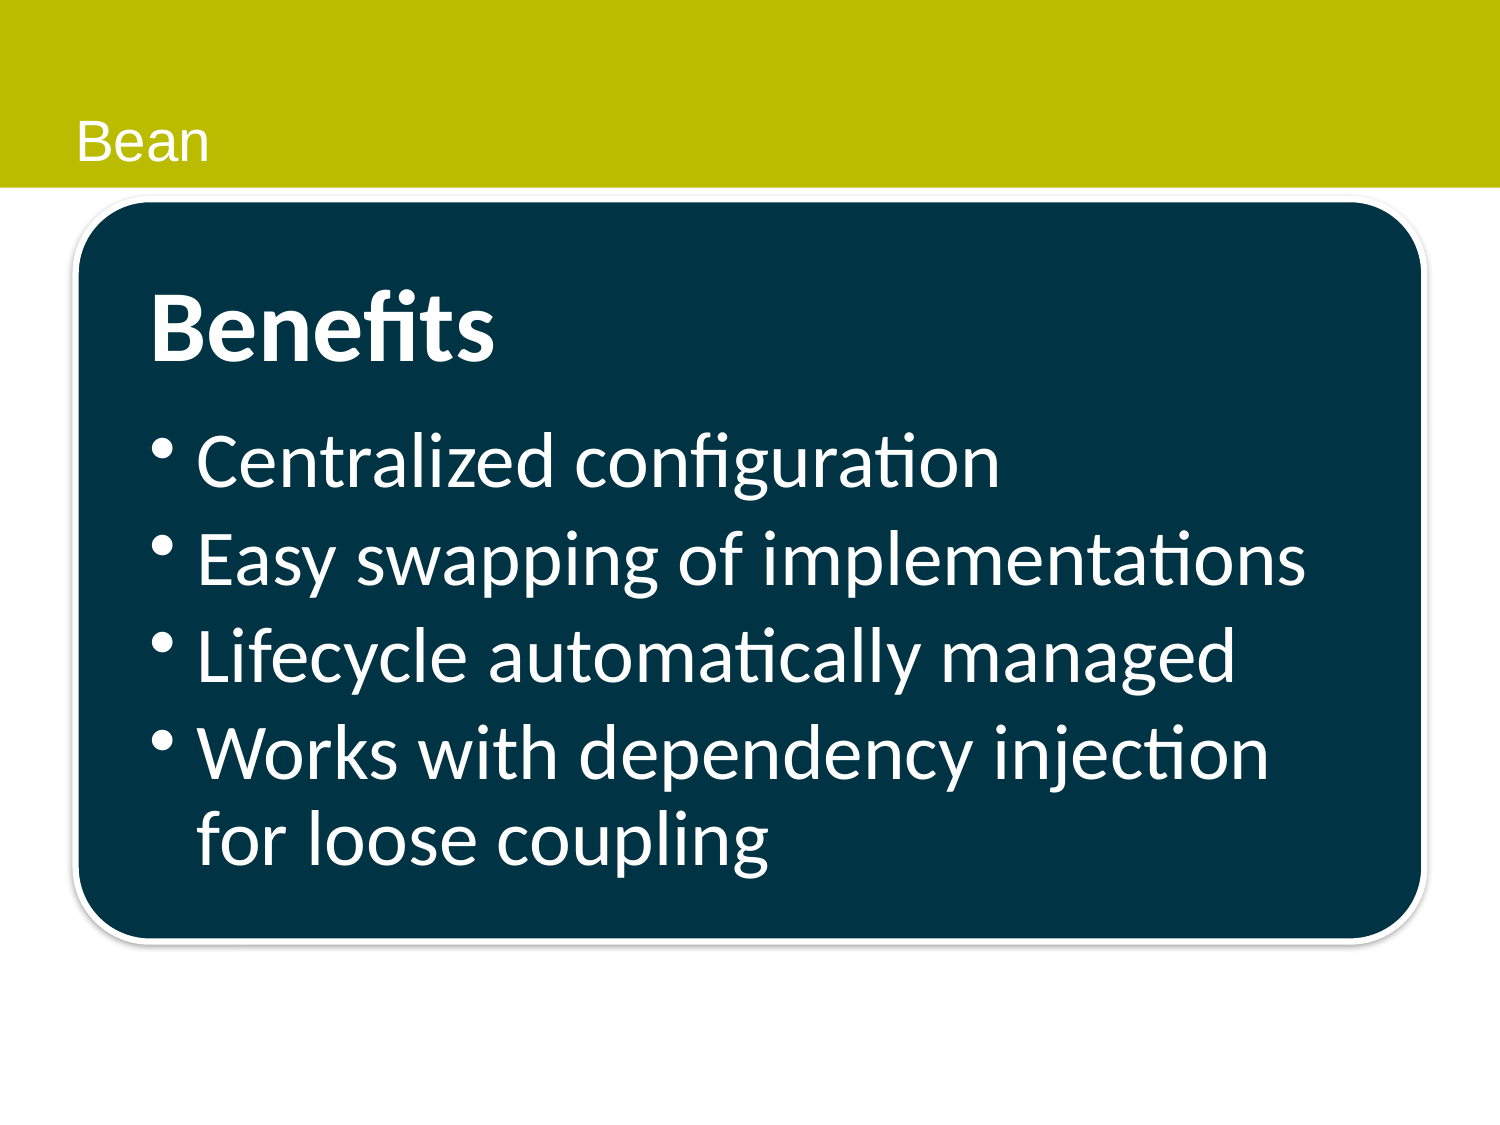

# Bean
Benefits
Centralized configuration
Easy swapping of implementations
Lifecycle automatically managed
Works with dependency injection for loose coupling